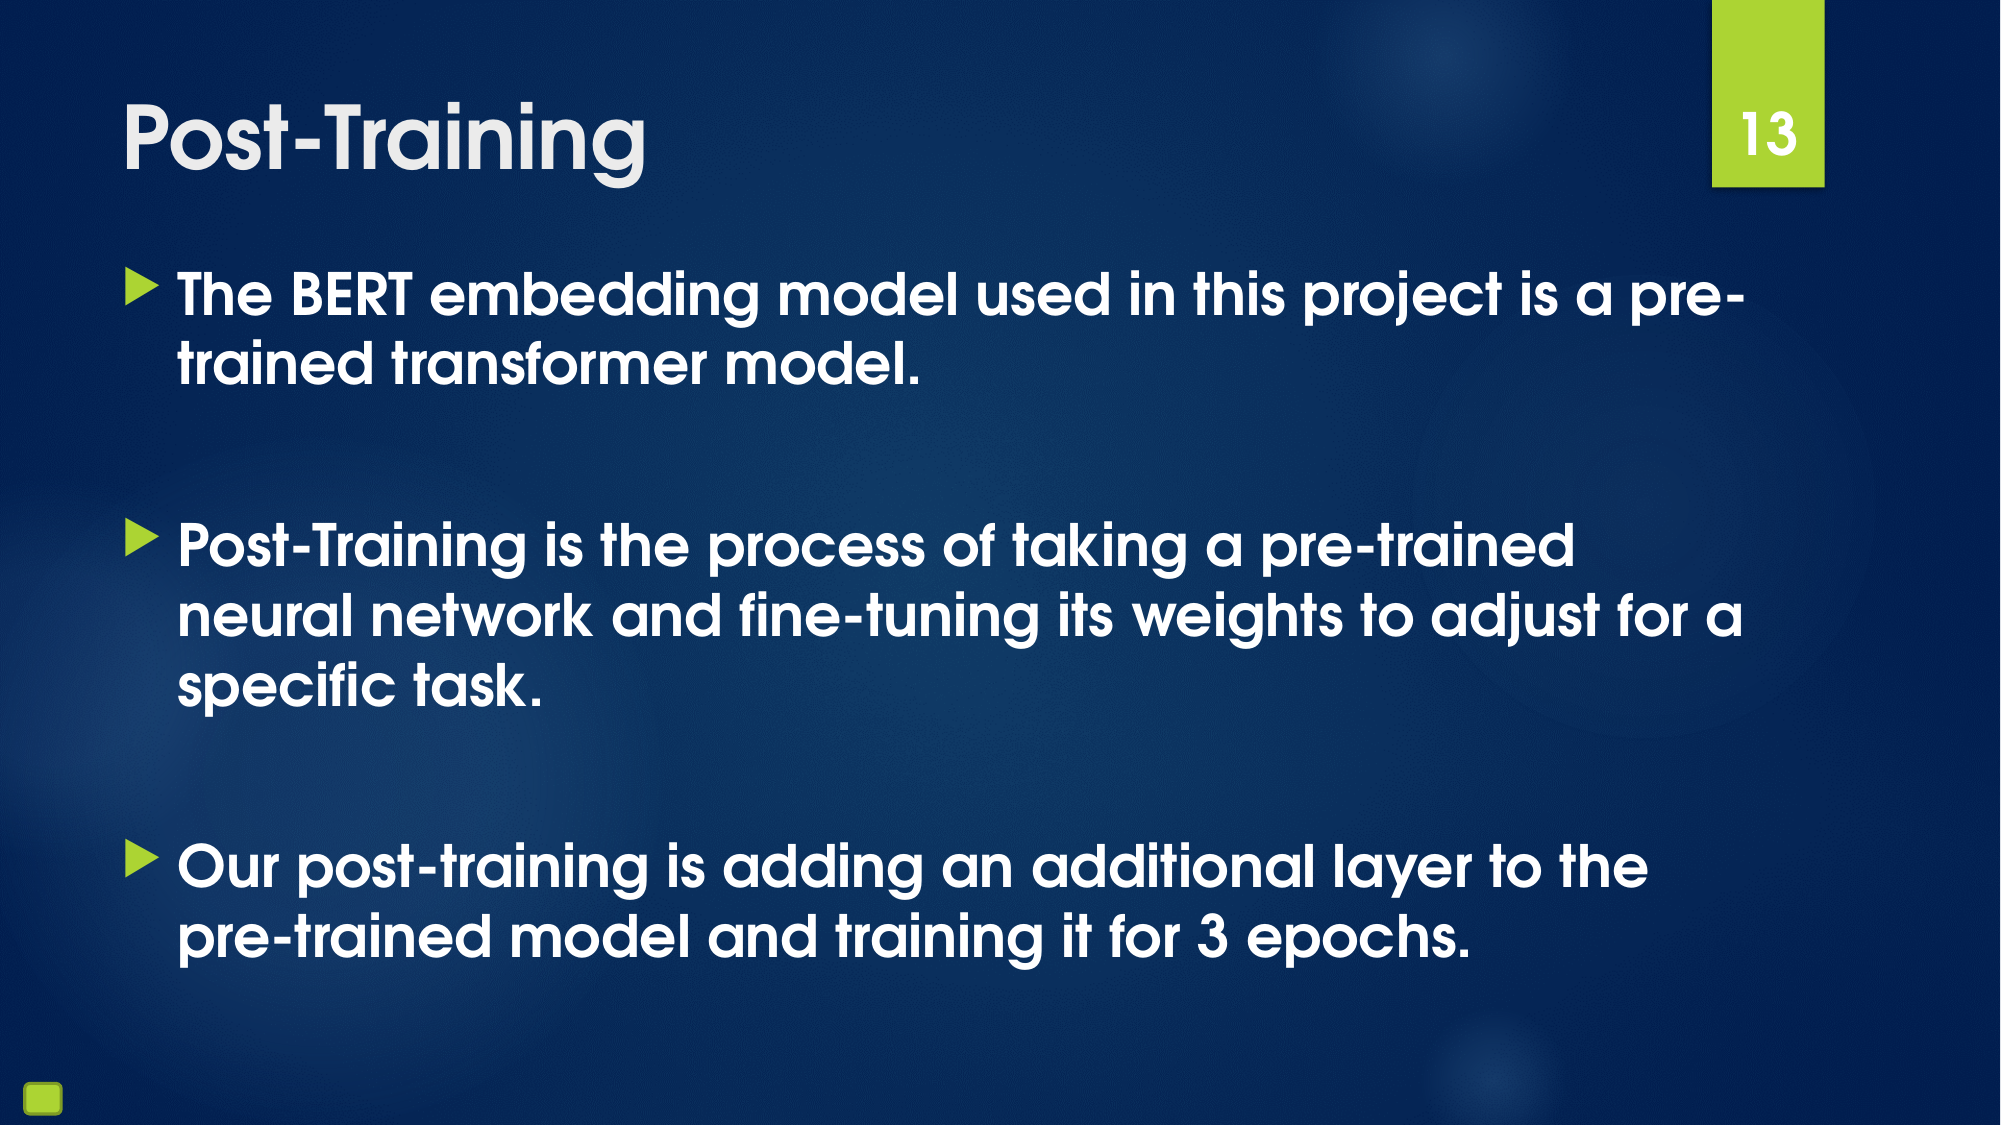

13
# Post-Training
The BERT embedding model used in this project is a pre-trained transformer model.

Post-Training is the process of taking a pre-trained neural network and fine-tuning its weights to adjust for a specific task.

Our post-training is adding an additional layer to the pre-trained model and training it for 3 epochs.